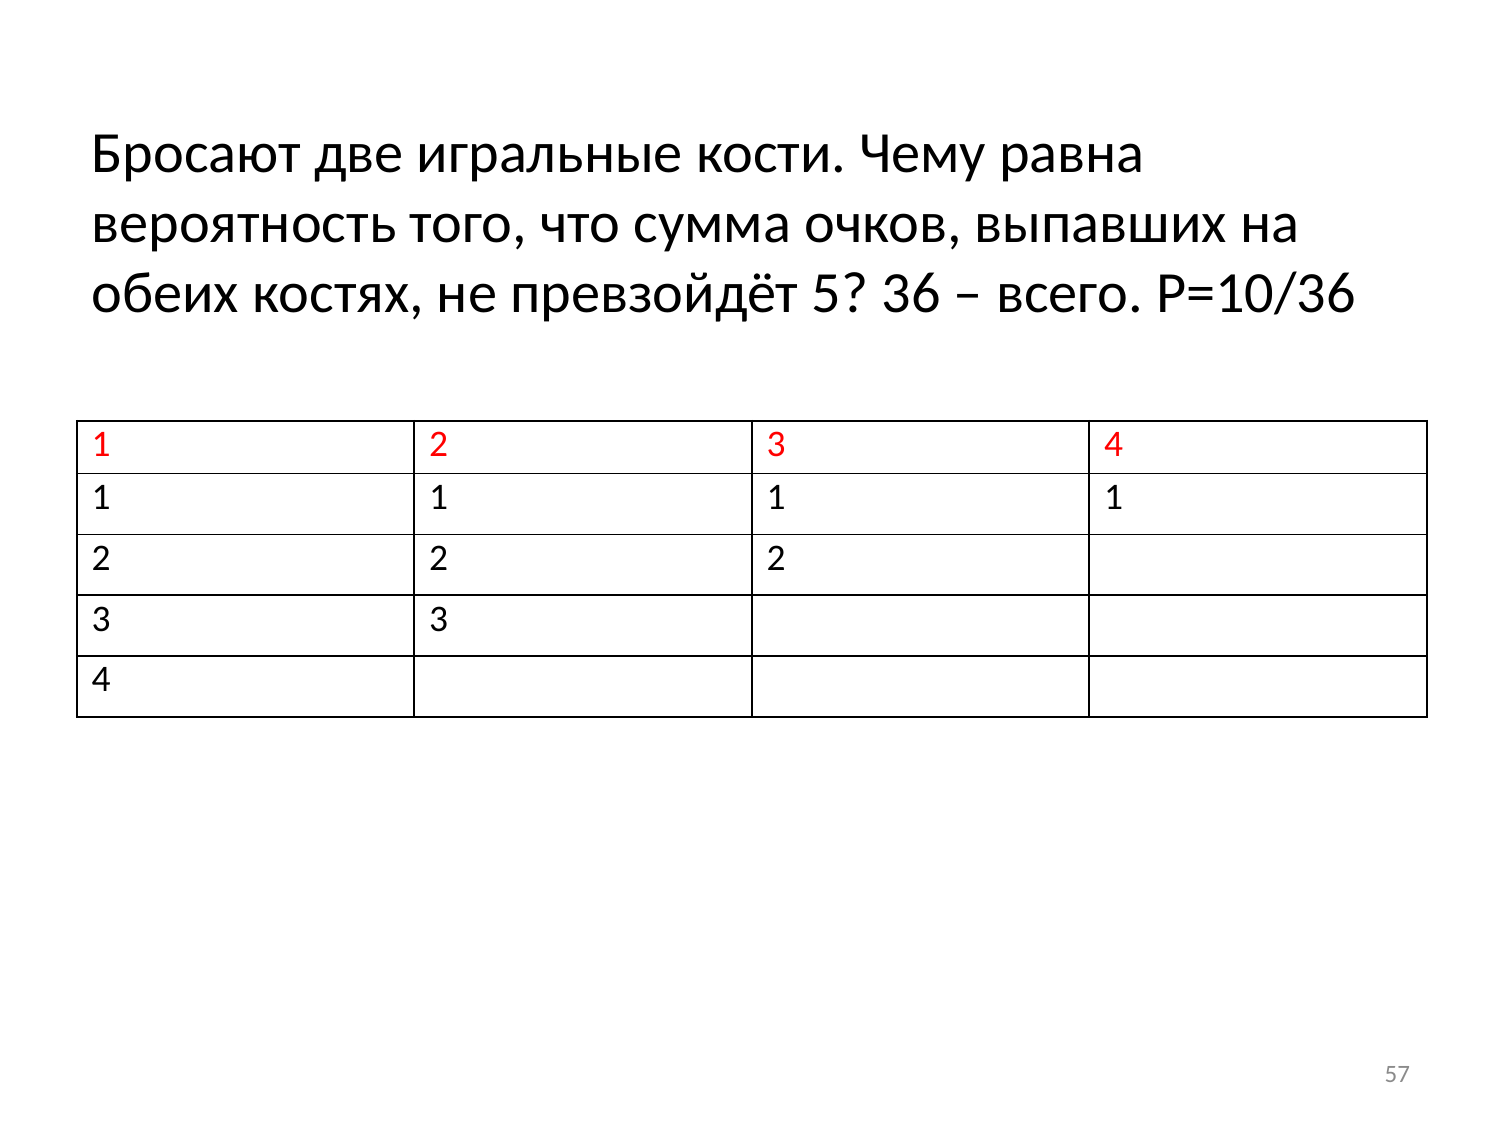

# Бросают две игральные кости. Чему равна вероятность того, что сумма очков, выпавших на обеих костях, не превзойдёт 5? 36 – всего. P=10/36
| 1 | 2 | 3 | 4 |
| --- | --- | --- | --- |
| 1 | 1 | 1 | 1 |
| 2 | 2 | 2 |  |
| 3 | 3 |  |  |
| 4 |  |  |  |
57